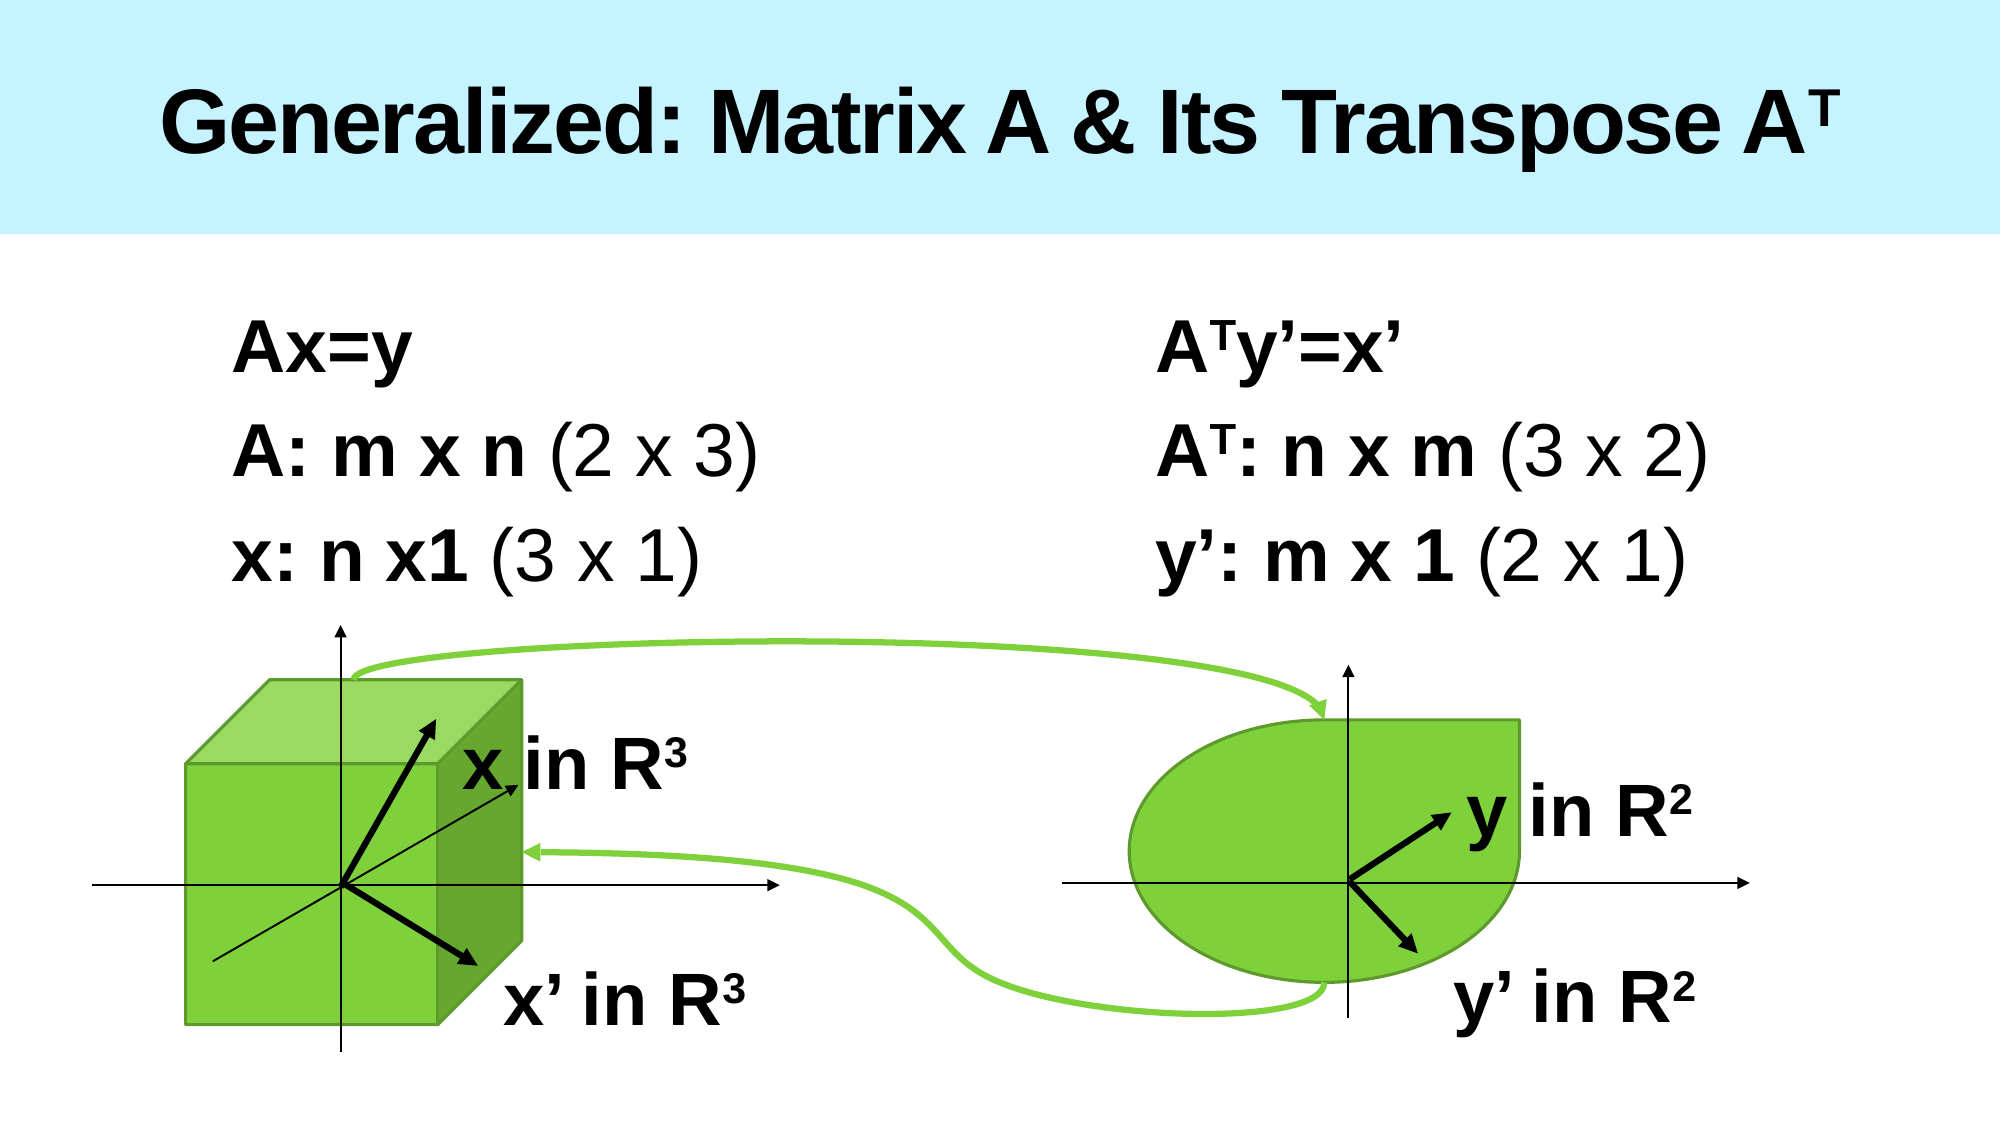

# Generalized: Matrix A & Its Transpose AT
Ax=y
A: m x n (2 x 3)
x: n x1 (3 x 1)
ATy’=x’
AT: n x m (3 x 2)
y’: m x 1 (2 x 1)

x in R3

y in R2
y’ in R2
x’ in R3